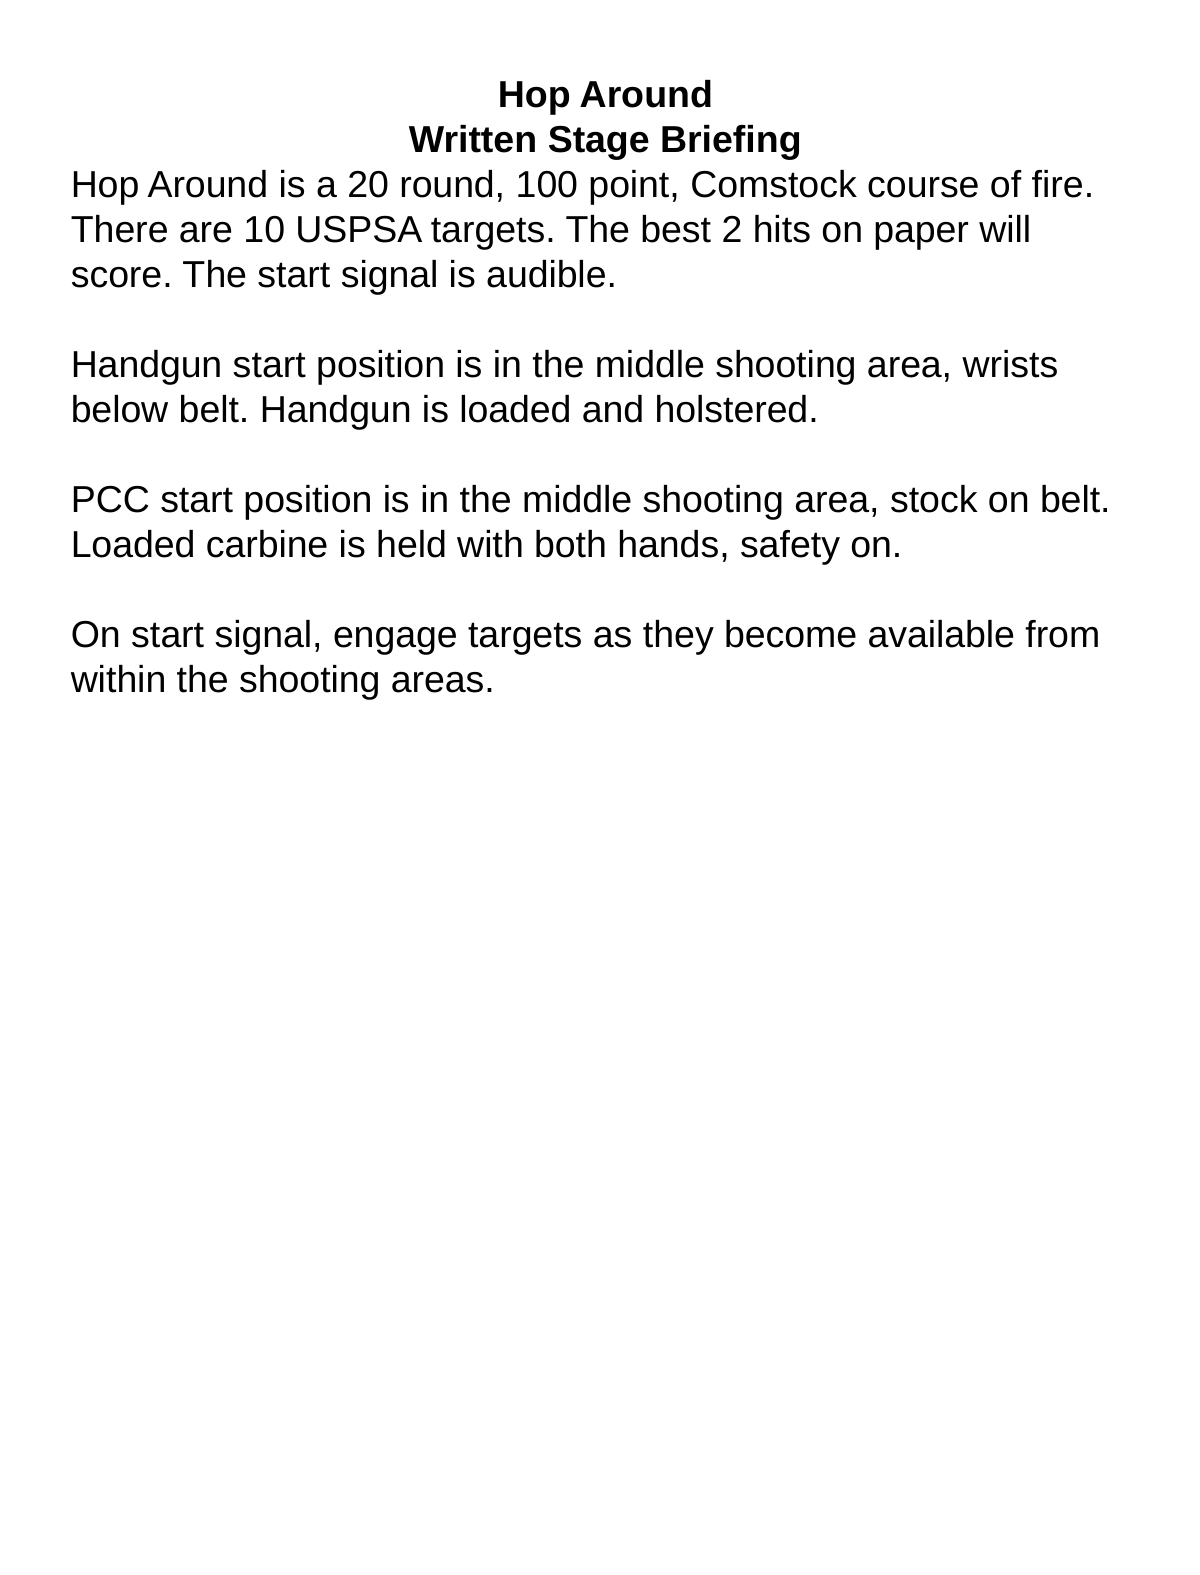

Hop Around
Written Stage Briefing
Hop Around is a 20 round, 100 point, Comstock course of fire. There are 10 USPSA targets. The best 2 hits on paper will score. The start signal is audible.

Handgun start position is in the middle shooting area, wrists below belt. Handgun is loaded and holstered.

PCC start position is in the middle shooting area, stock on belt. Loaded carbine is held with both hands, safety on.

On start signal, engage targets as they become available from within the shooting areas.